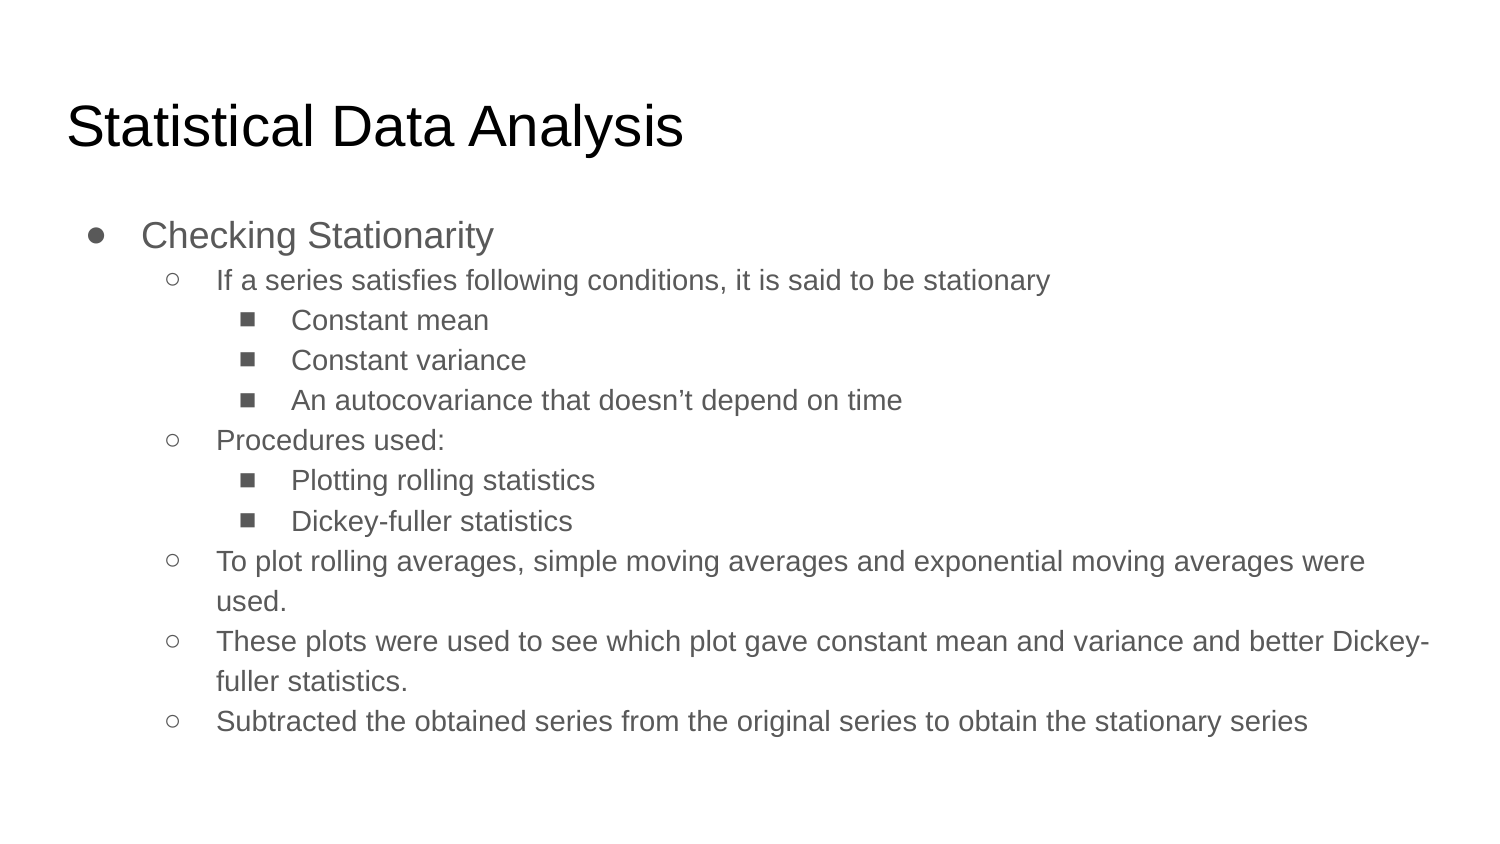

# Statistical Data Analysis
Checking Stationarity
If a series satisfies following conditions, it is said to be stationary
Constant mean
Constant variance
An autocovariance that doesn’t depend on time
Procedures used:
Plotting rolling statistics
Dickey-fuller statistics
To plot rolling averages, simple moving averages and exponential moving averages were used.
These plots were used to see which plot gave constant mean and variance and better Dickey-fuller statistics.
Subtracted the obtained series from the original series to obtain the stationary series